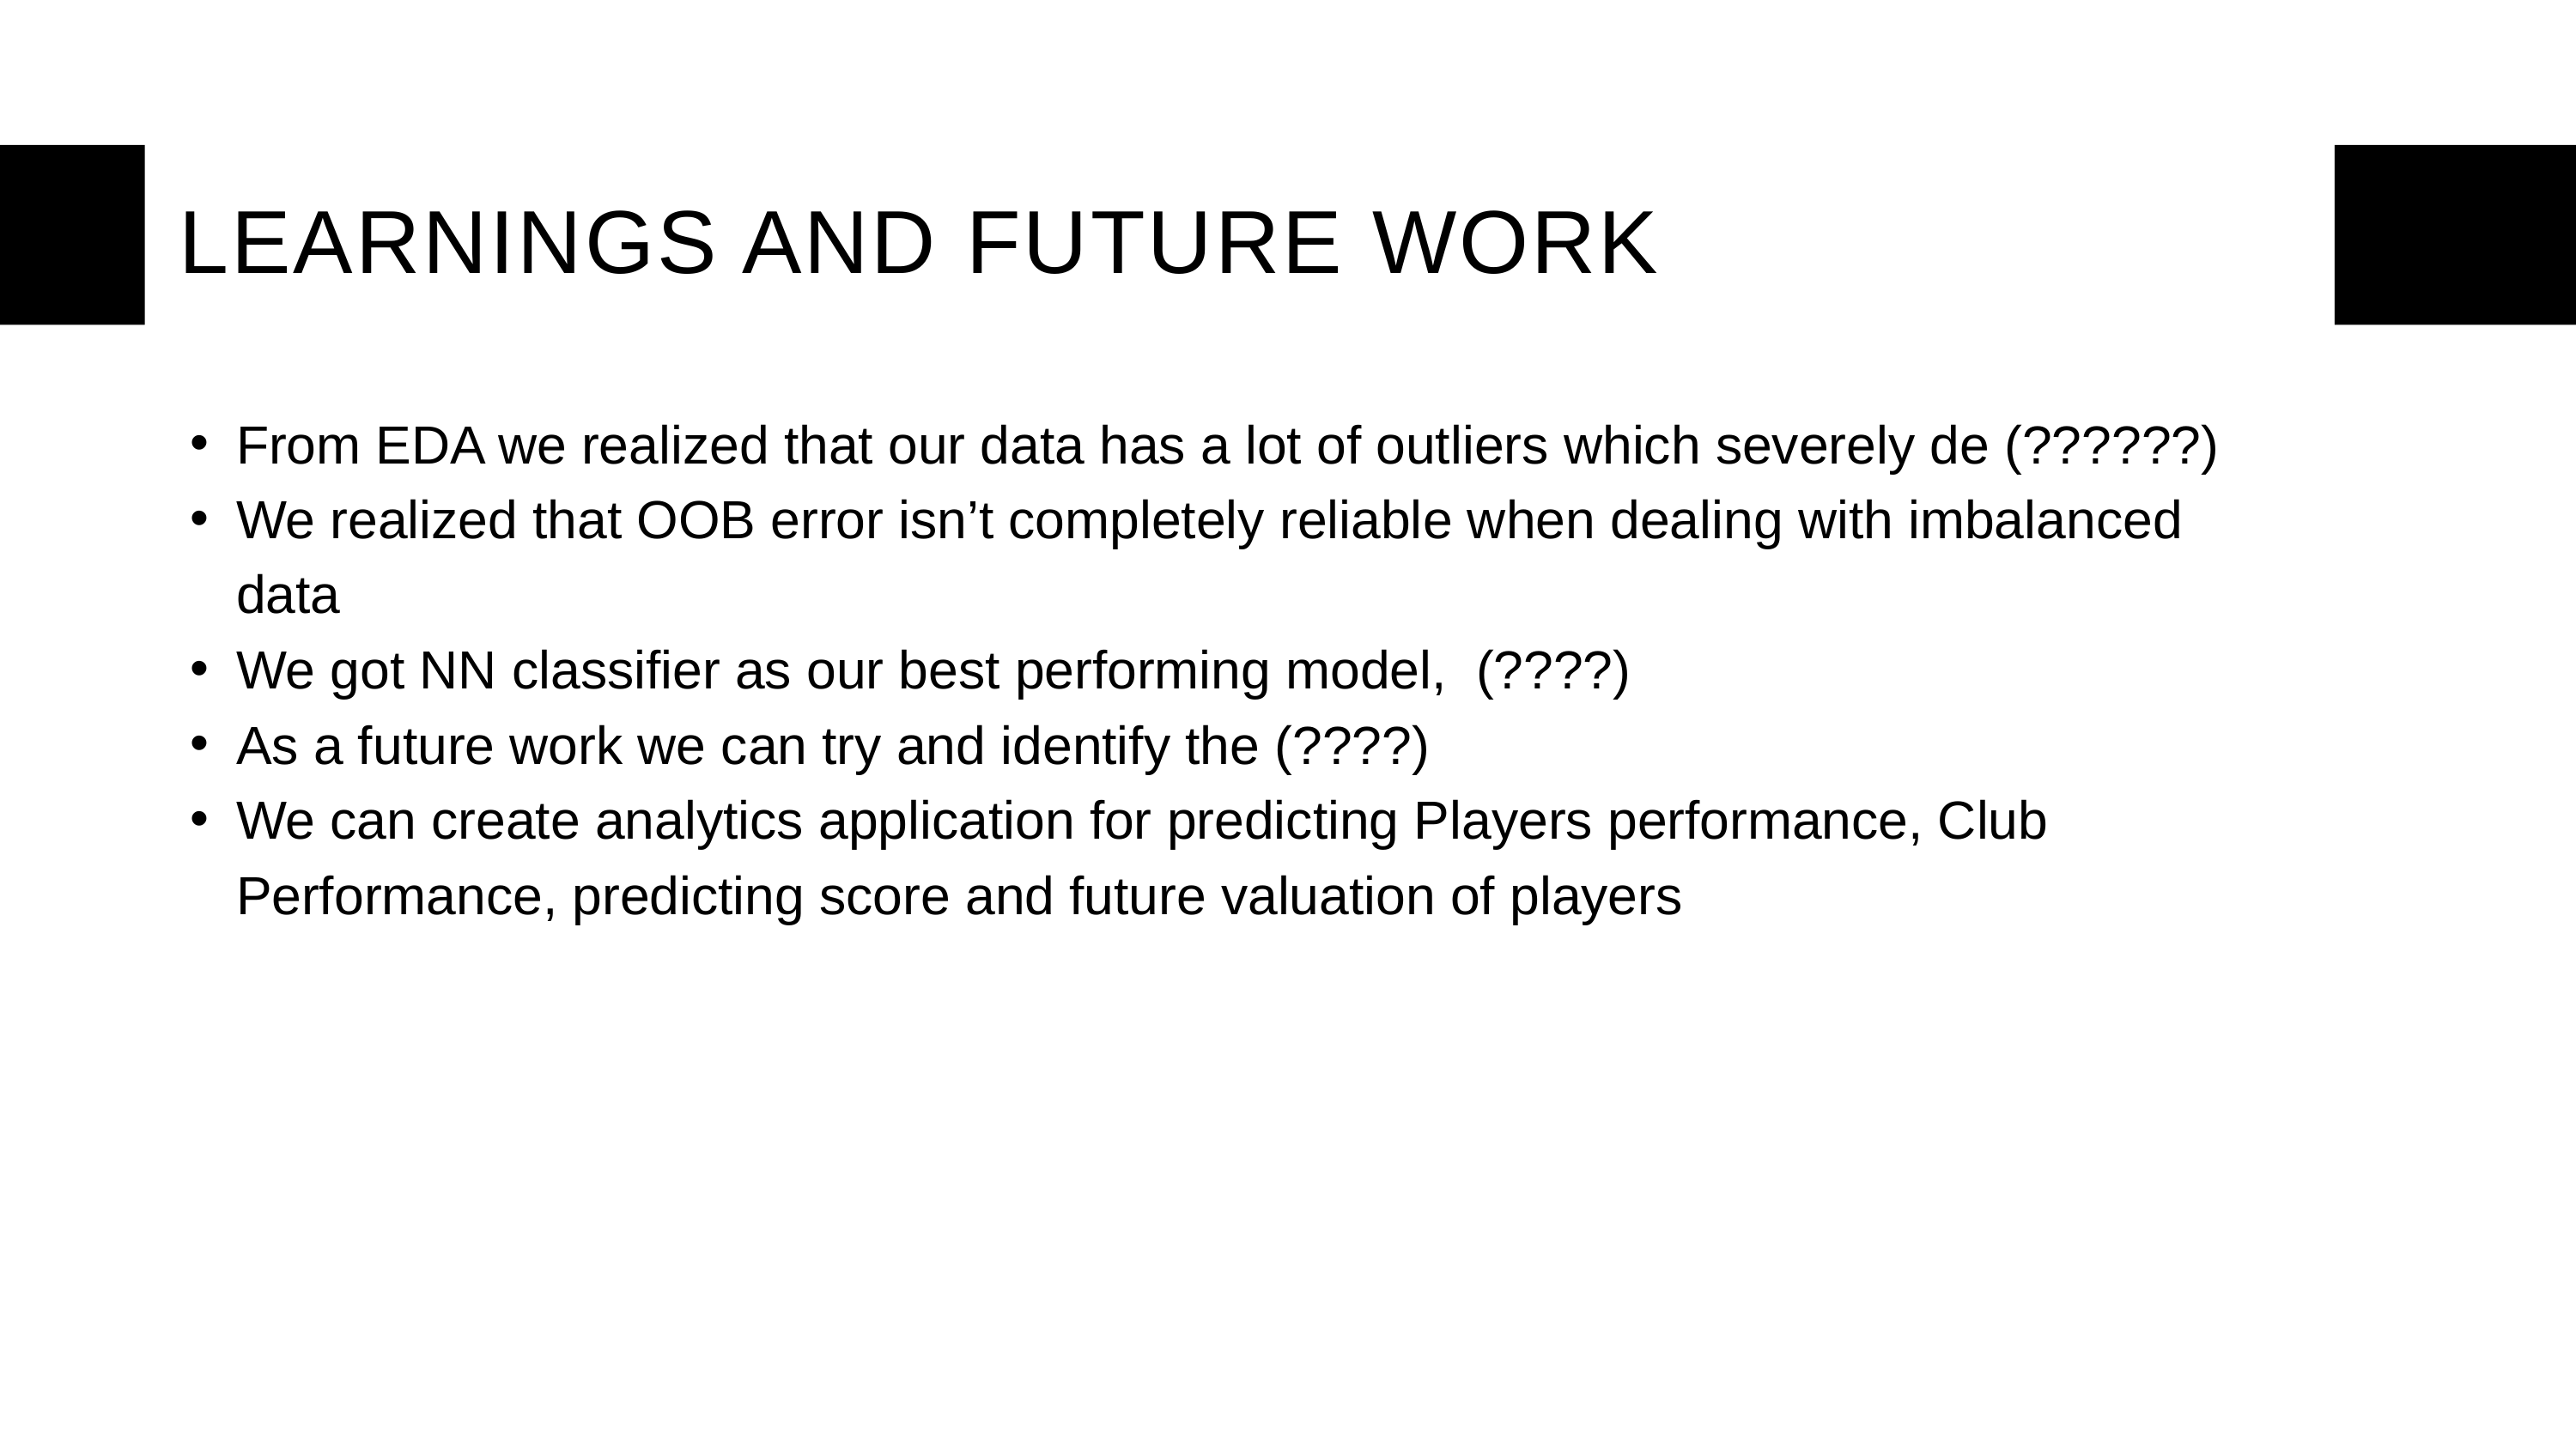

LEARNINGS AND FUTURE WORK
From EDA we realized that our data has a lot of outliers which severely de (??????)
We realized that OOB error isn’t completely reliable when dealing with imbalanced data
We got NN classifier as our best performing model,  (????)
As a future work we can try and identify the (????)
We can create analytics application for predicting Players performance, Club Performance, predicting score and future valuation of players